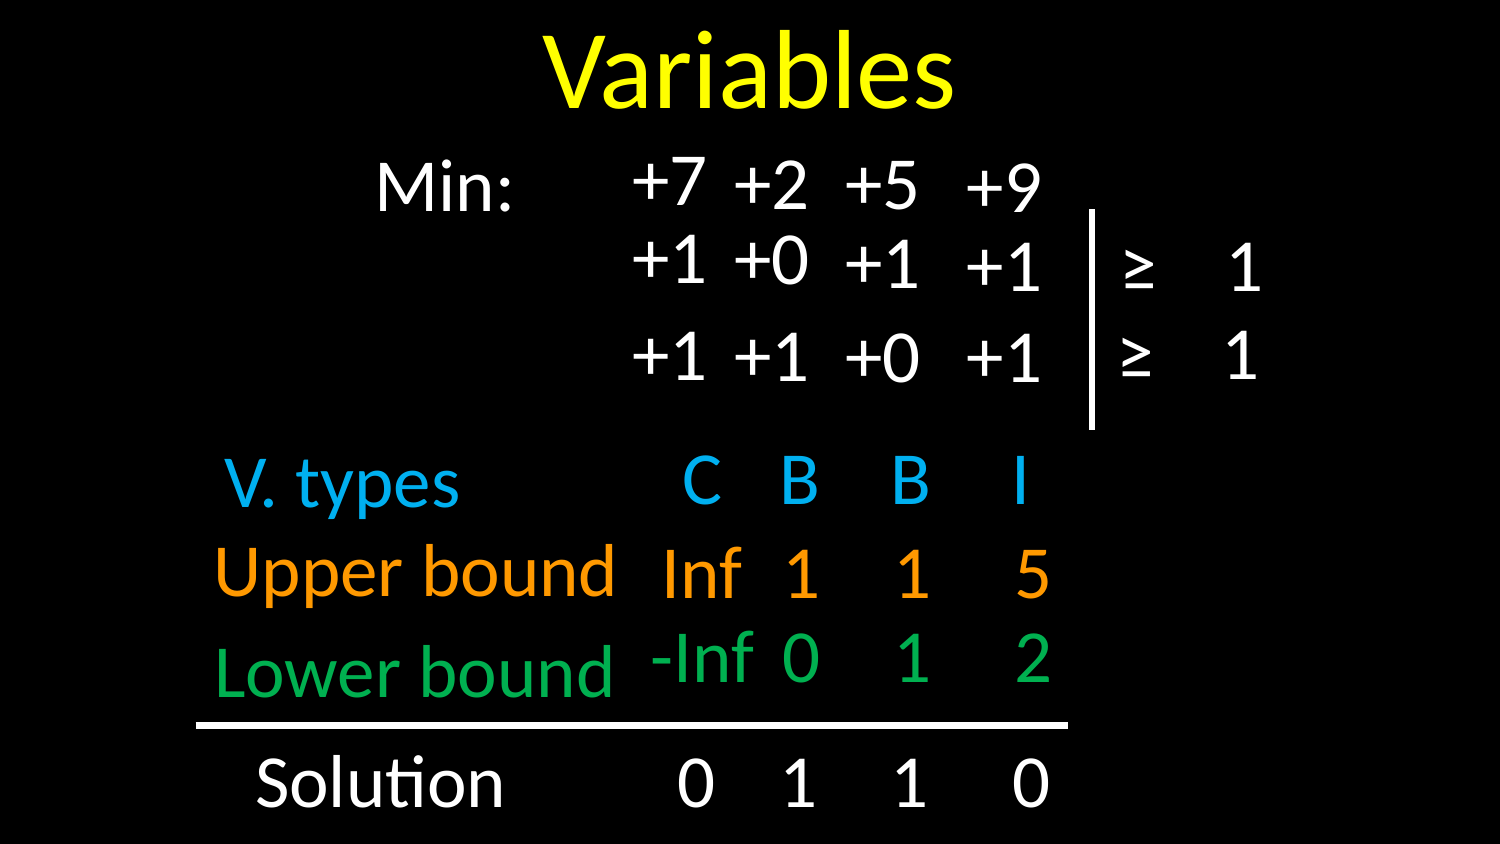

Variables
+7
+2
+5
Min:
+9
+1
+0
+1
≥    1
+1
≥    1
+1
+1
+0
+1
C
B
B
I
V. types
Upper bound
Inf
1
1
5
-Inf
0
1
2
Lower bound
Solution
0
1
1
0